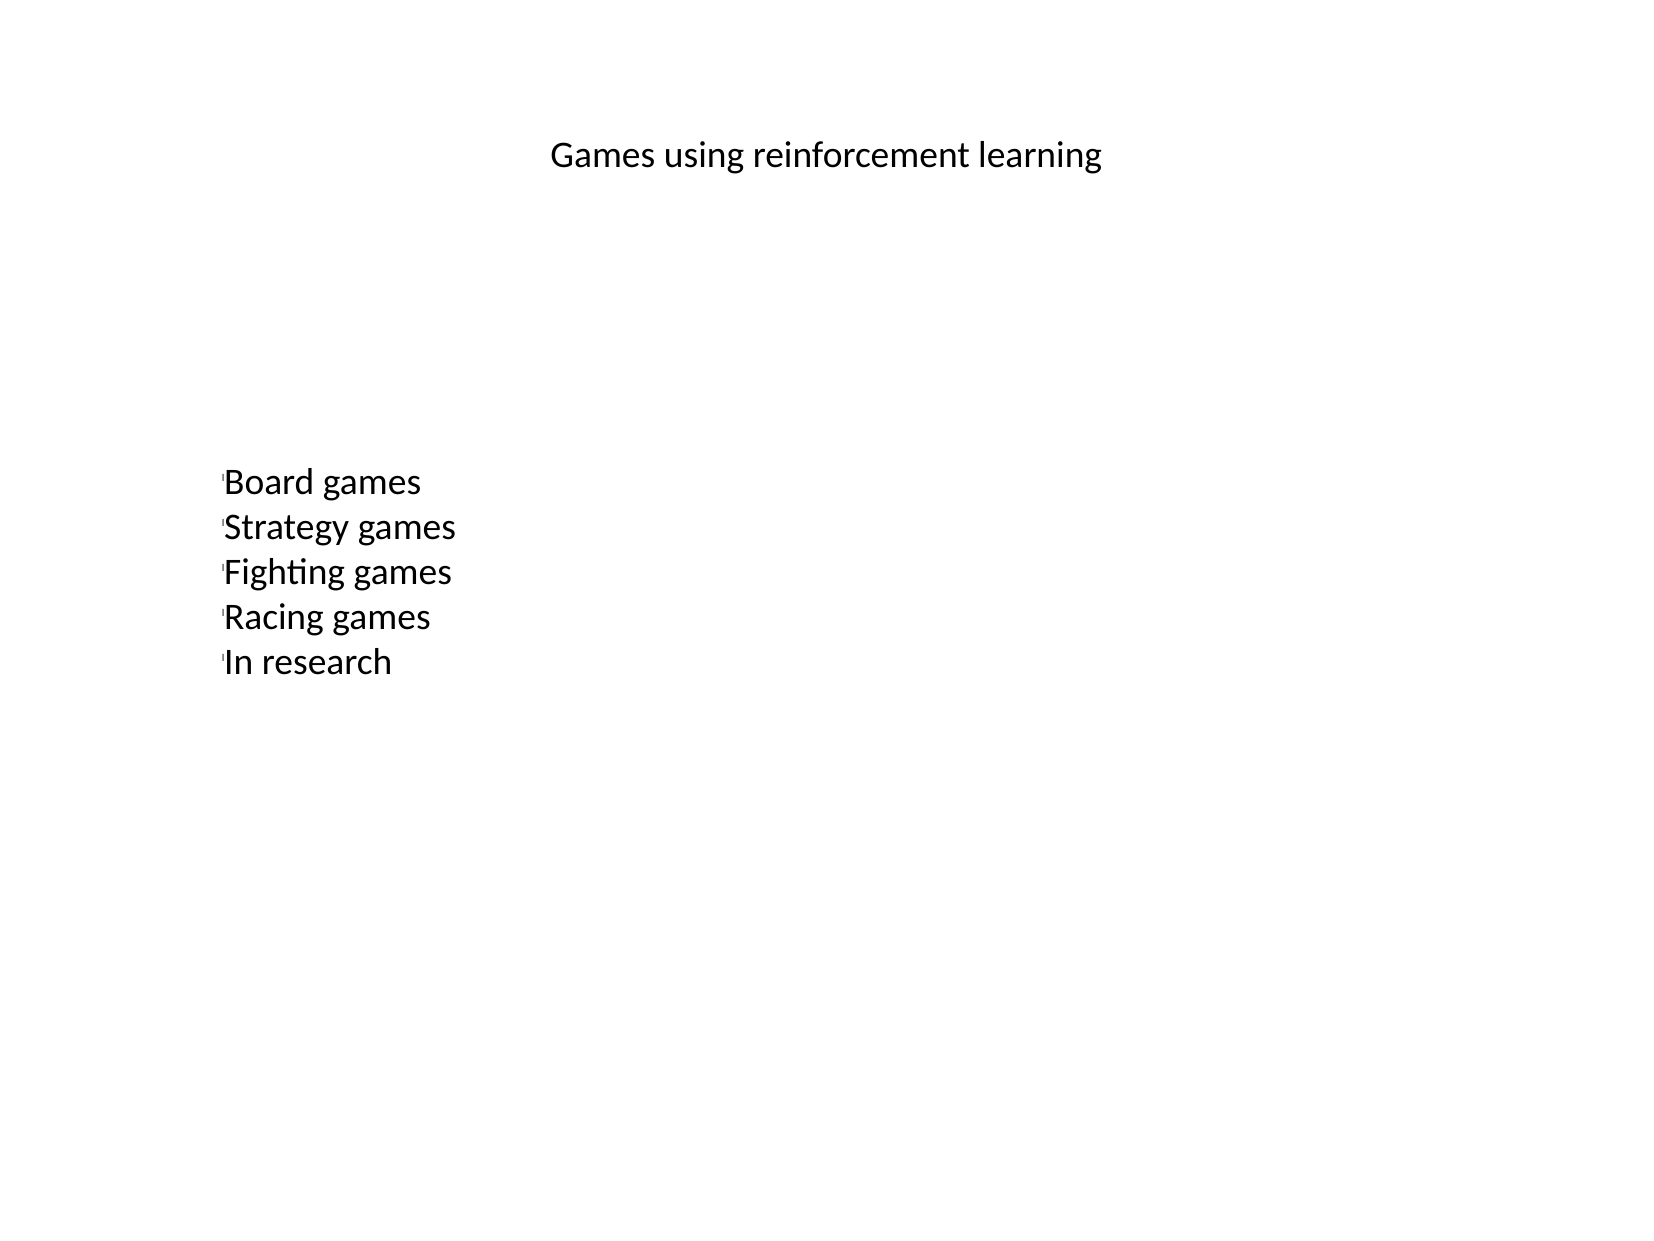

Games using reinforcement learning
Board games
Strategy games
Fighting games
Racing games
In research